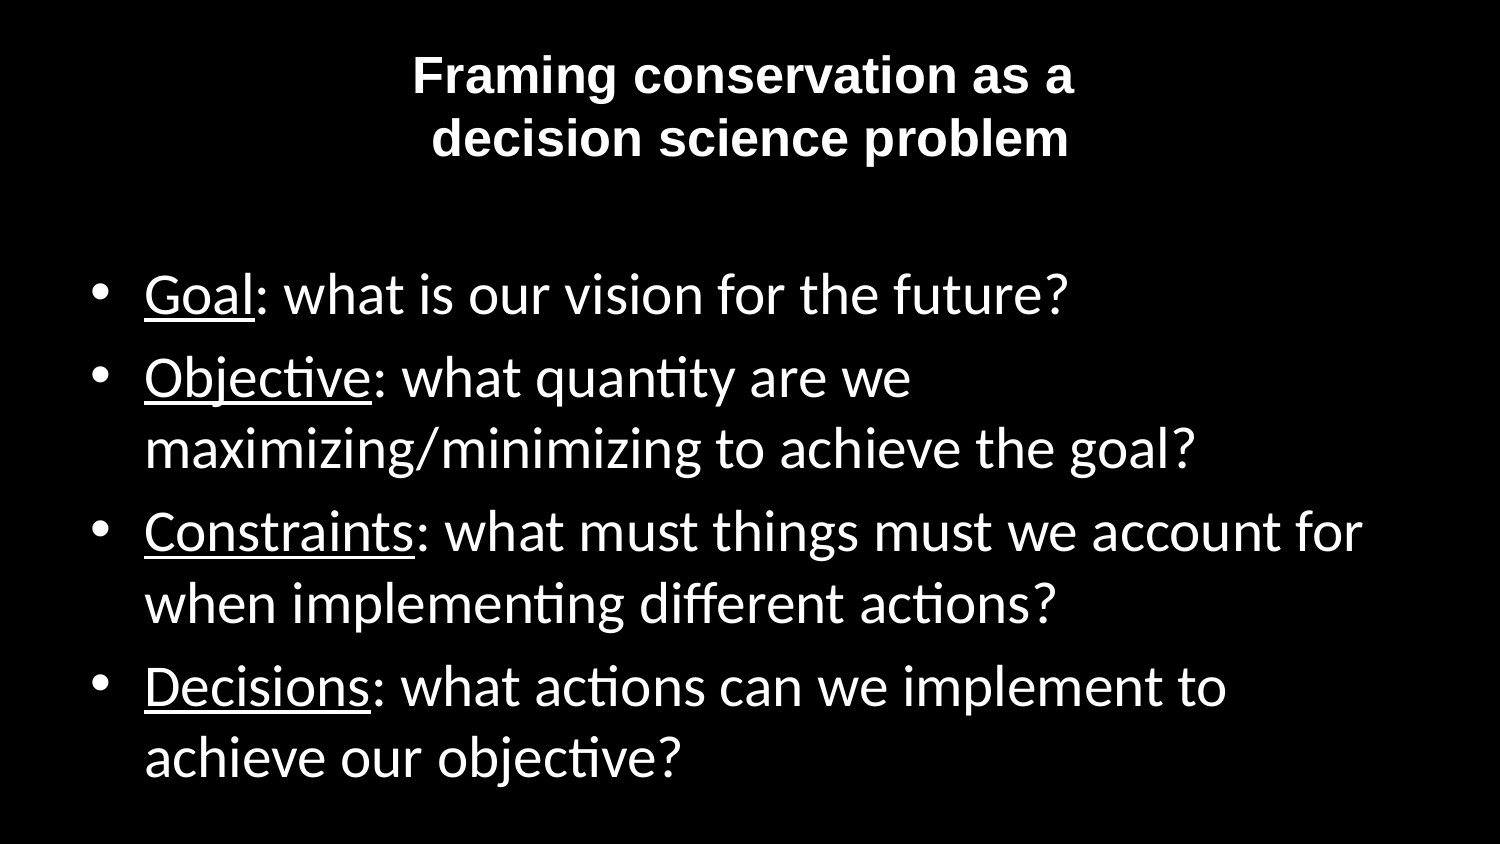

# Framing conservation as a decision science problem
Goal: what is our vision for the future?
Objective: what quantity are we maximizing/minimizing to achieve the goal?
Constraints: what must things must we account for when implementing different actions?
Decisions: what actions can we implement to achieve our objective?